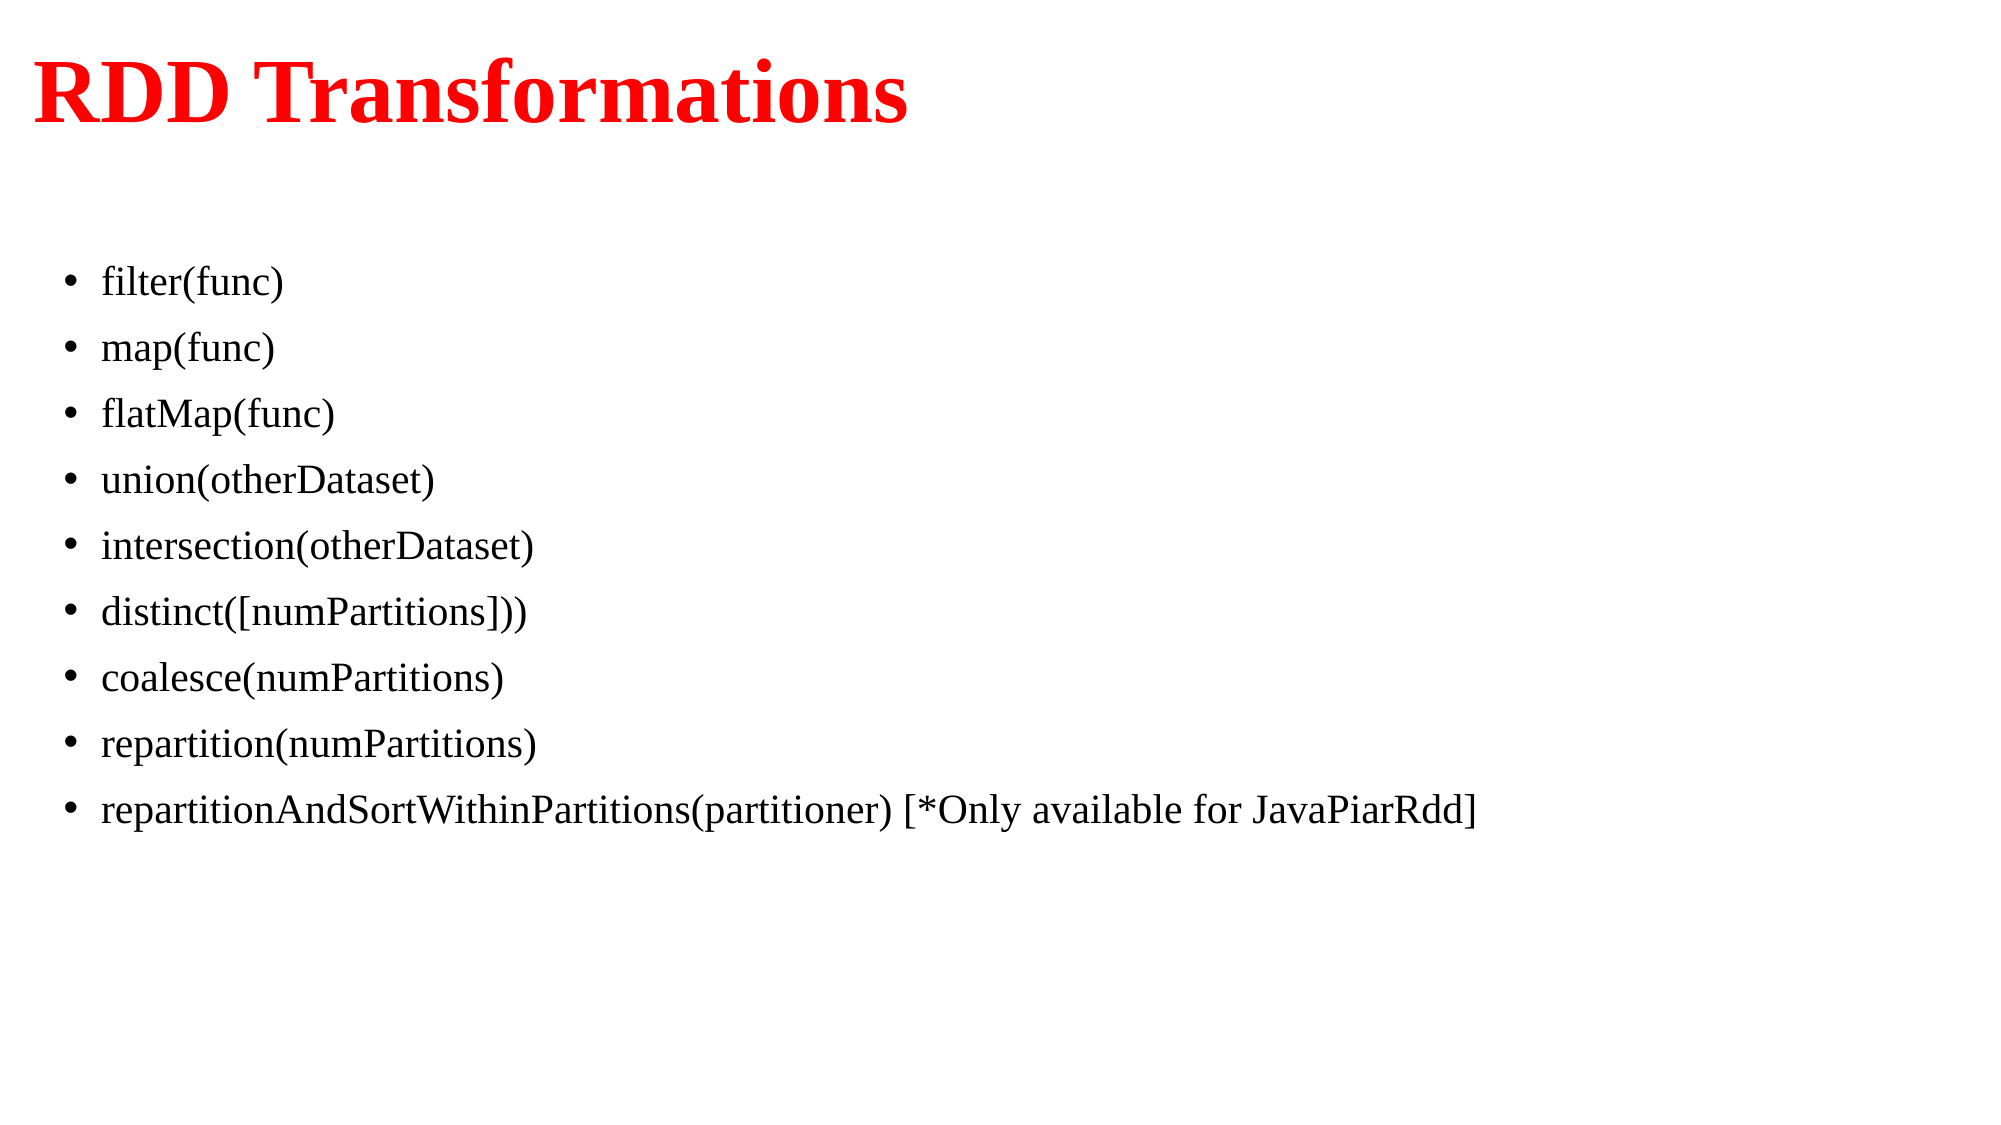

# RDD Transformations
filter(func)
map(func)
flatMap(func)
union(otherDataset)
intersection(otherDataset)
distinct([numPartitions]))
coalesce(numPartitions)
repartition(numPartitions)
repartitionAndSortWithinPartitions(partitioner) [*Only available for JavaPiarRdd]